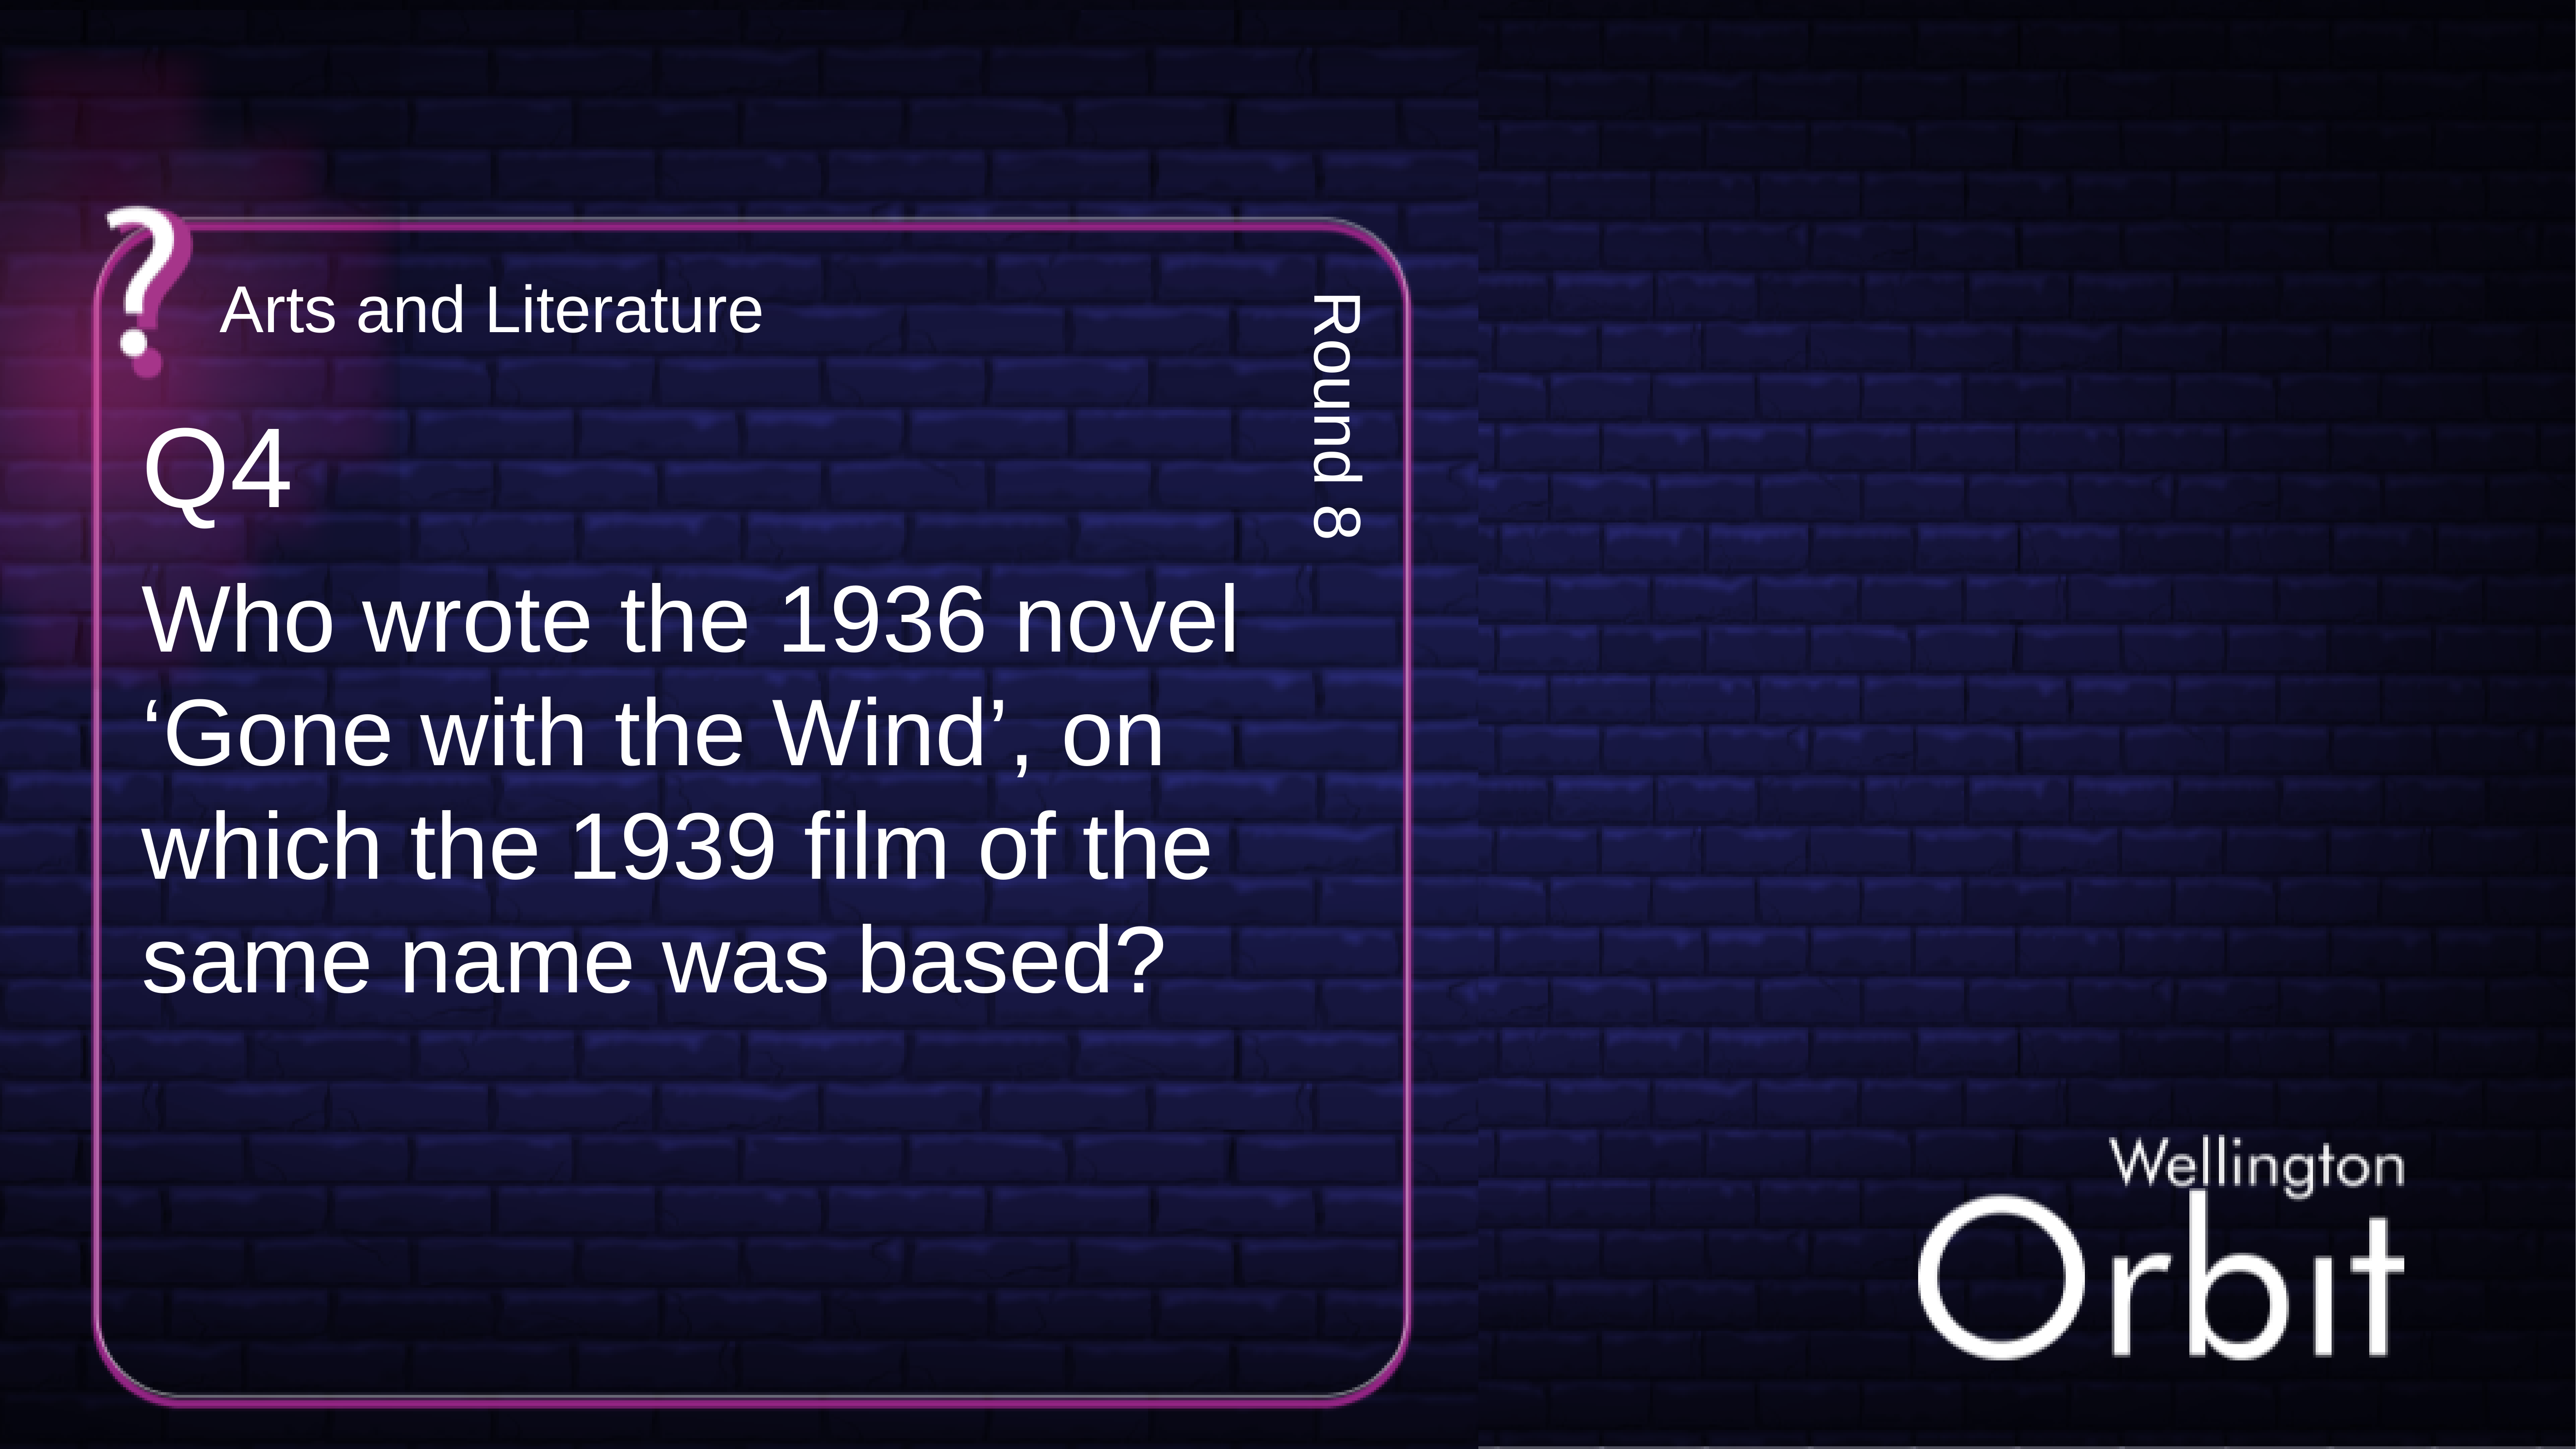

Arts and Literature
Q4
Round 8
Who wrote the 1936 novel ‘Gone with the Wind’, on which the 1939 film of the same name was based?